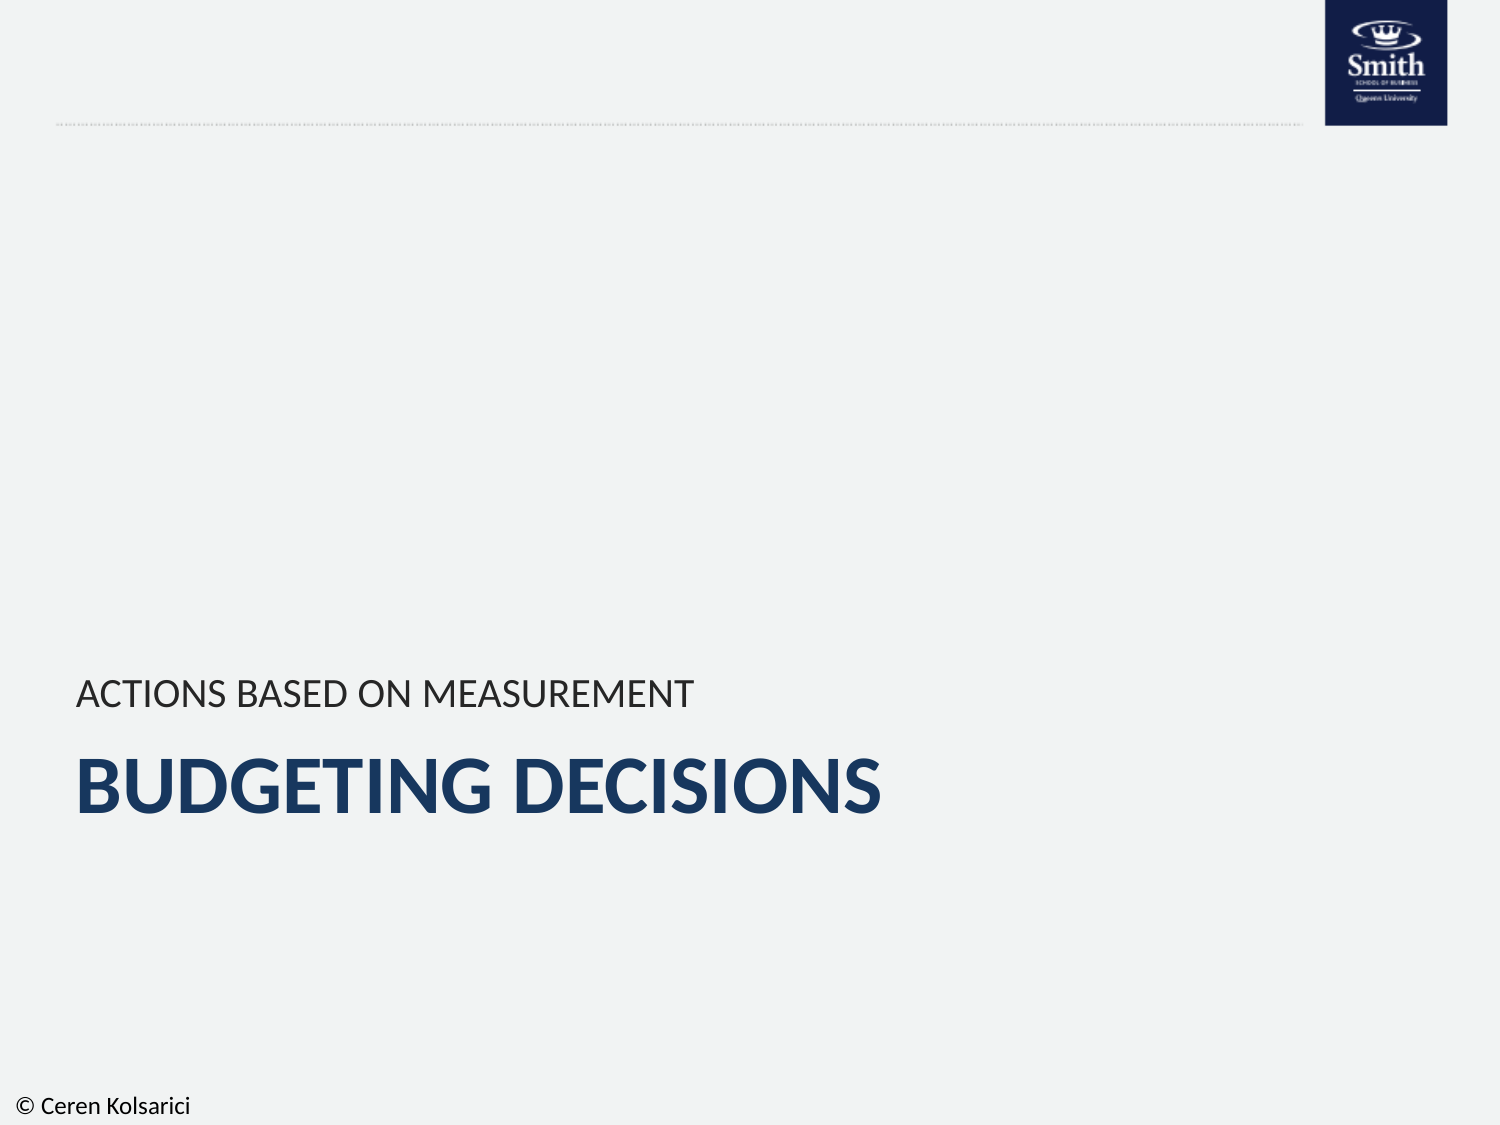

ACTIONS BASED ON MEASUREMENT
# BUDGETING DECISIONS
© Ceren Kolsarici